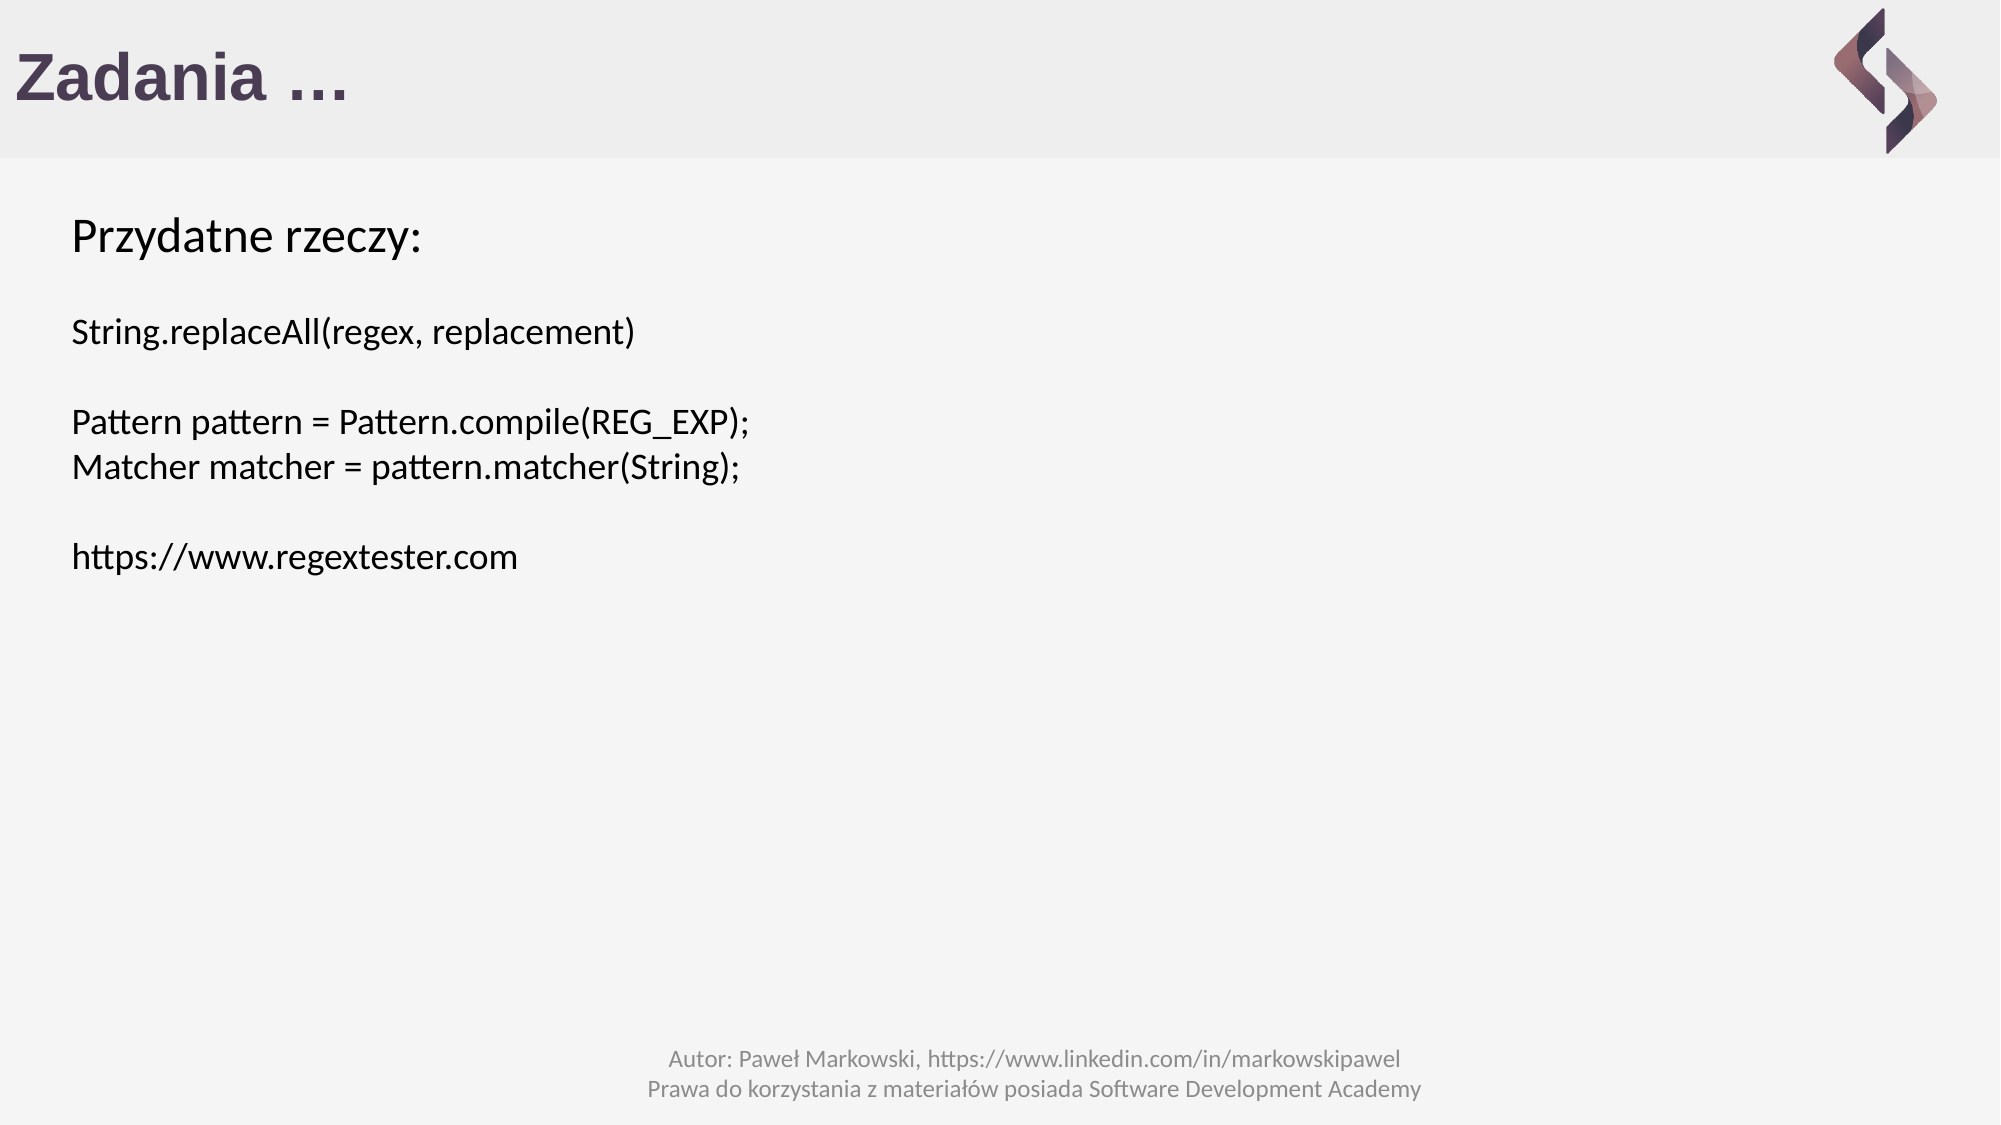

# Zadania …
Przydatne rzeczy:

String.replaceAll(regex, replacement)

Pattern pattern = Pattern.compile(REG_EXP);
Matcher matcher = pattern.matcher(String);

https://www.regextester.com

Autor: Paweł Markowski, https://www.linkedin.com/in/markowskipawel
Prawa do korzystania z materiałów posiada Software Development Academy